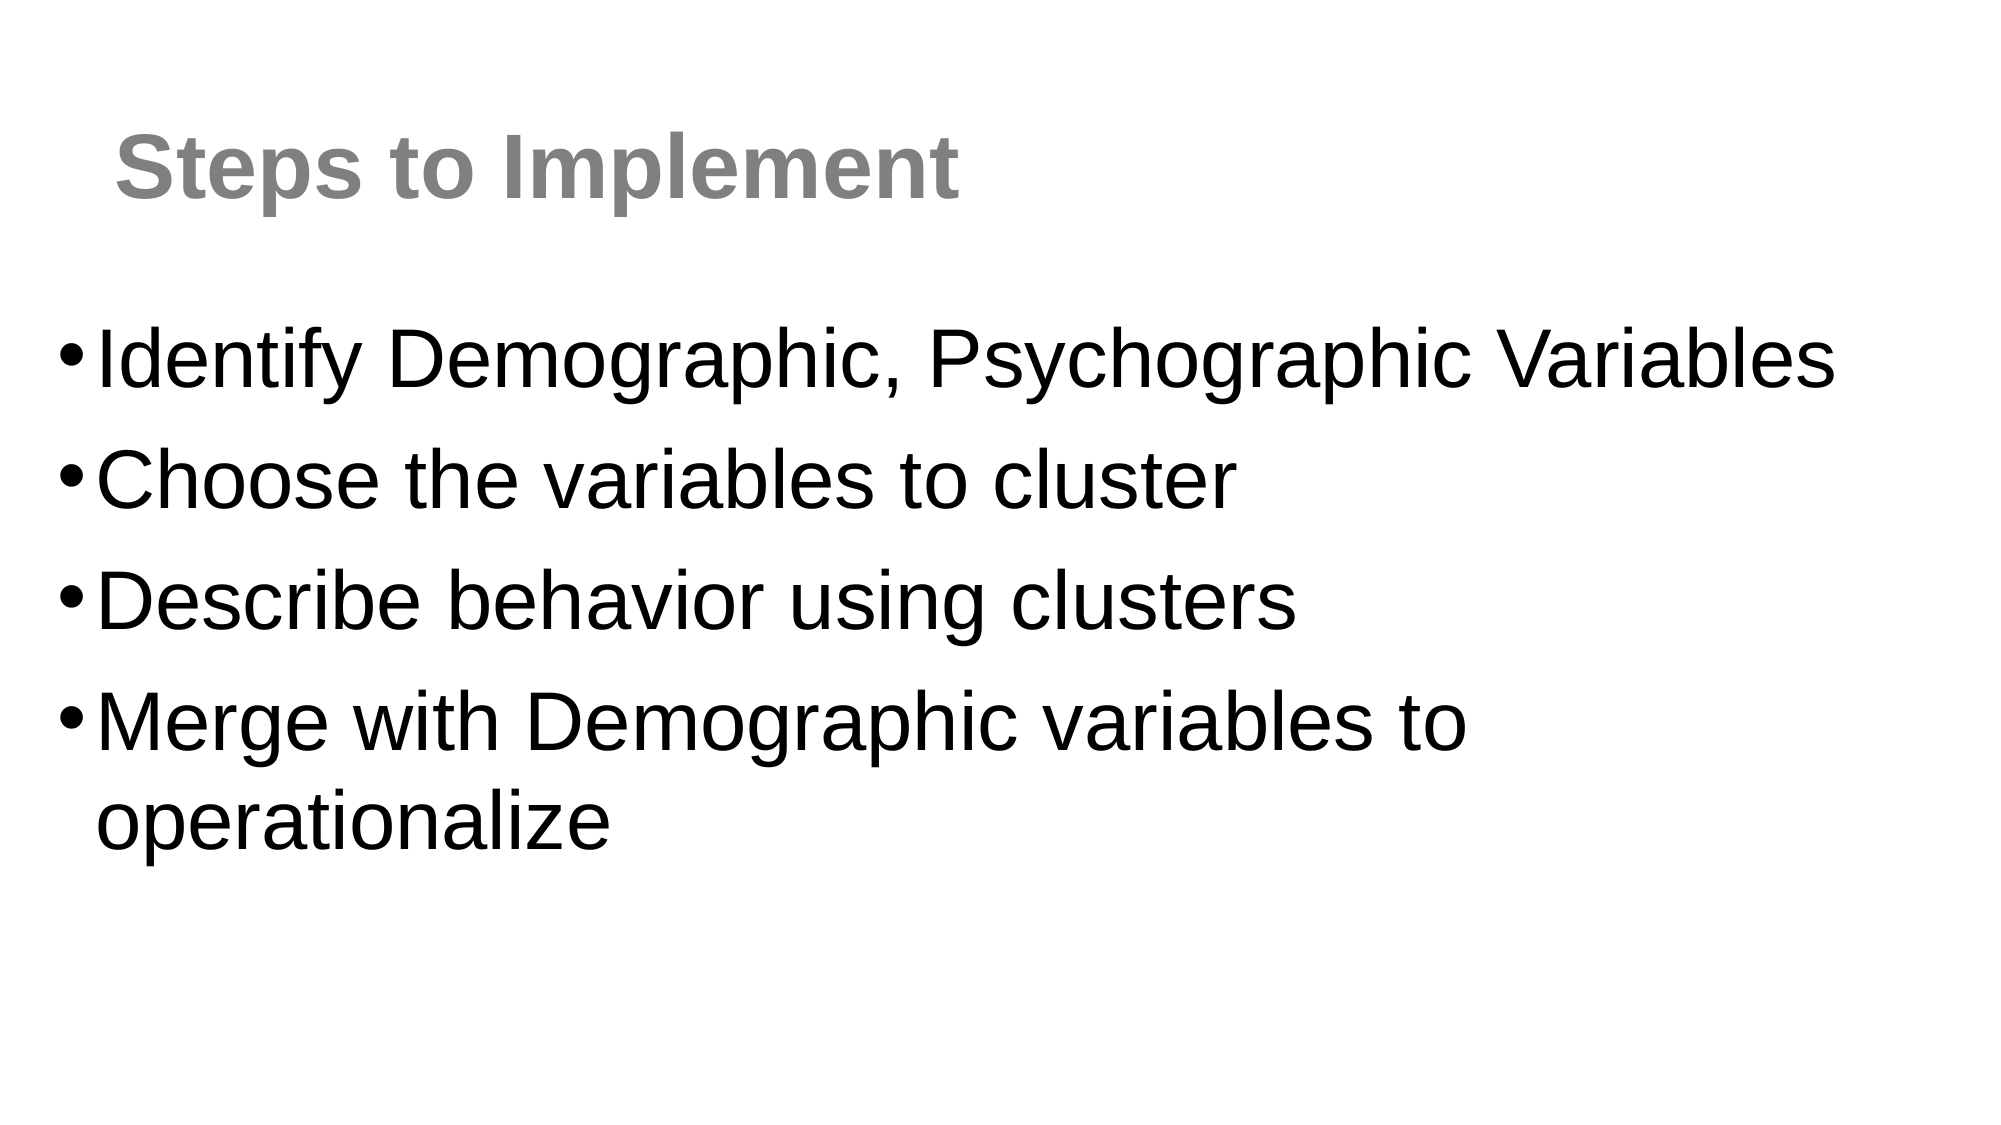

# Steps to Implement
Identify Demographic, Psychographic Variables
Choose the variables to cluster
Describe behavior using clusters
Merge with Demographic variables to operationalize